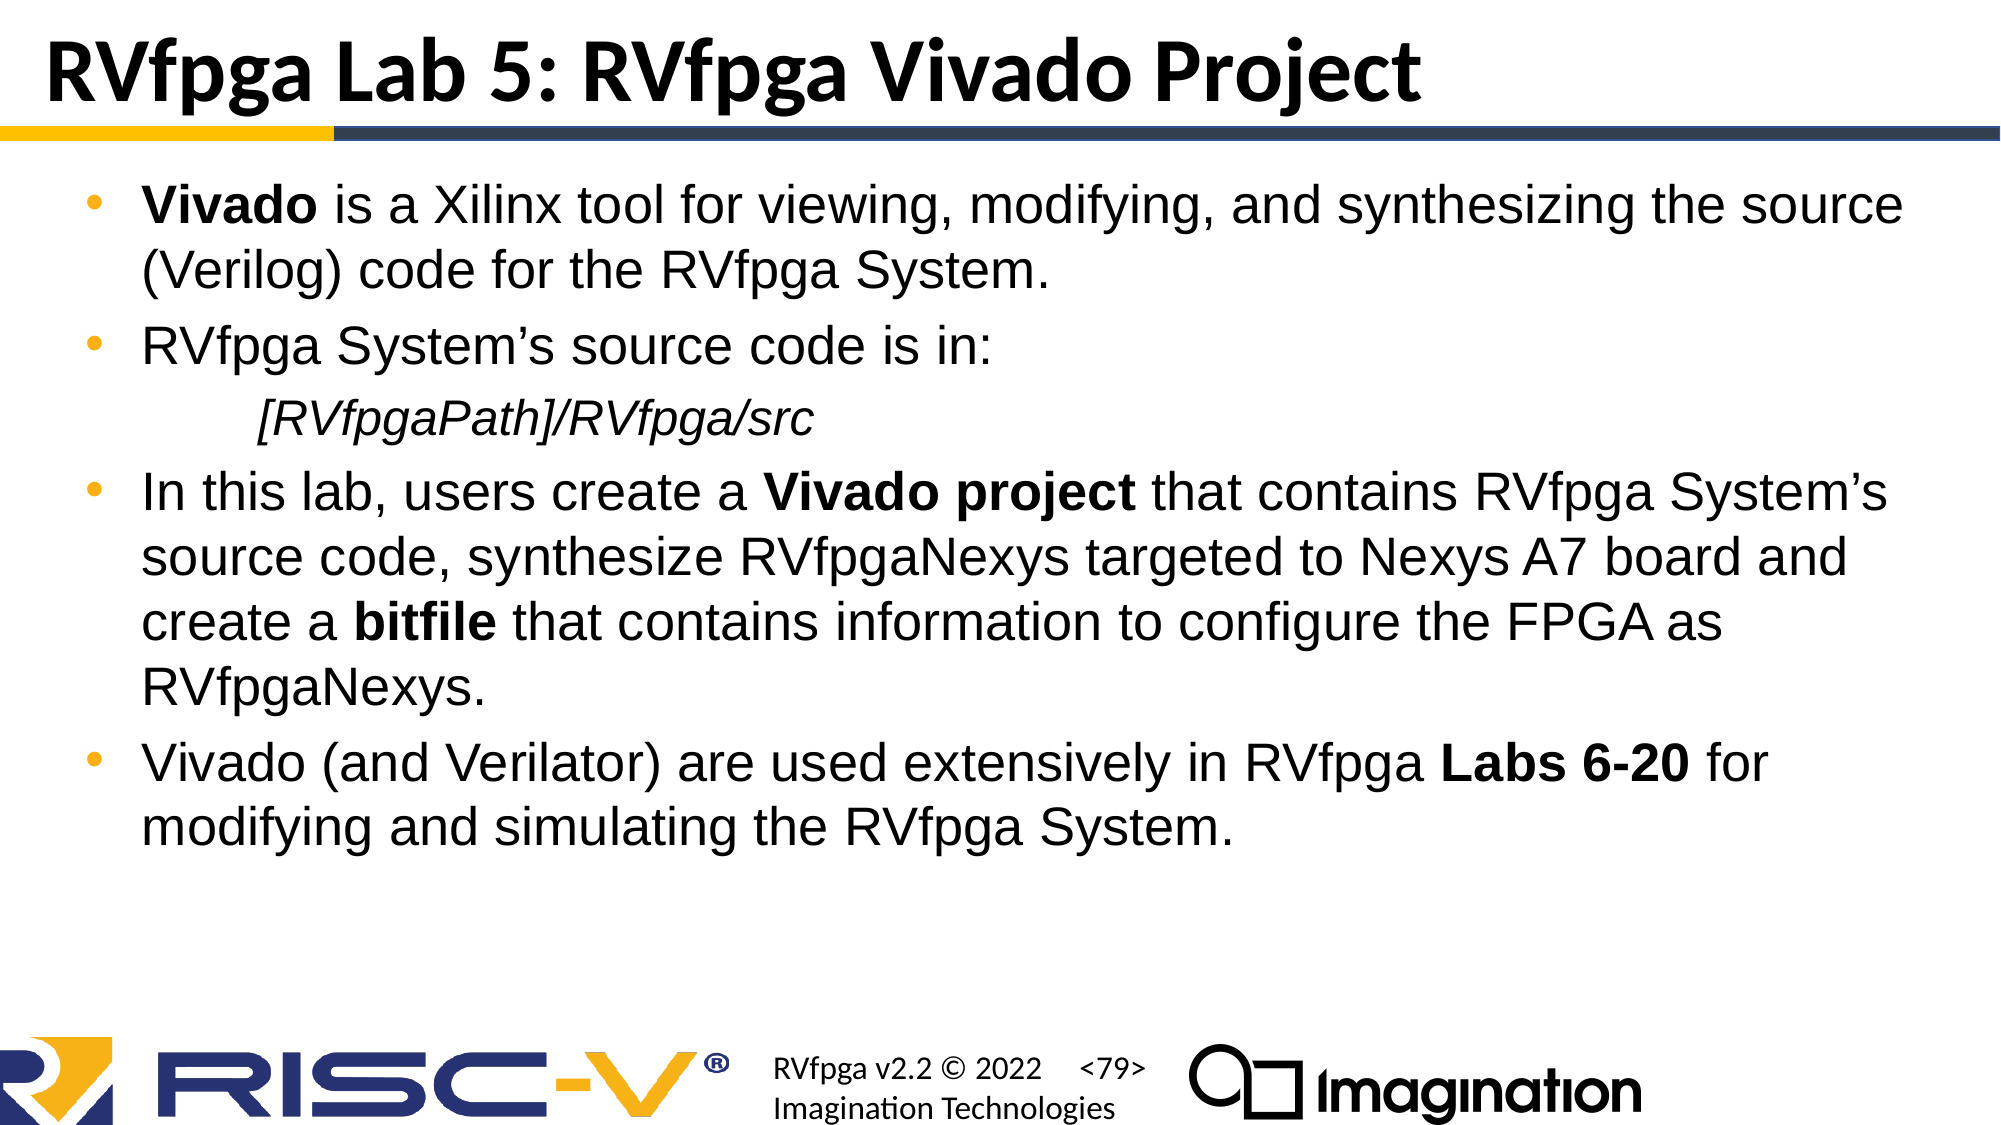

# RVfpga Lab 5: RVfpga Vivado Project
Vivado is a Xilinx tool for viewing, modifying, and synthesizing the source (Verilog) code for the RVfpga System.
RVfpga System’s source code is in:
               [RVfpgaPath]/RVfpga/src
In this lab, users create a Vivado project that contains RVfpga System’s source code, synthesize RVfpgaNexys targeted to Nexys A7 board and create a bitfile that contains information to configure the FPGA as RVfpgaNexys.
Vivado (and Verilator) are used extensively in RVfpga Labs 6-20 for modifying and simulating the RVfpga System.